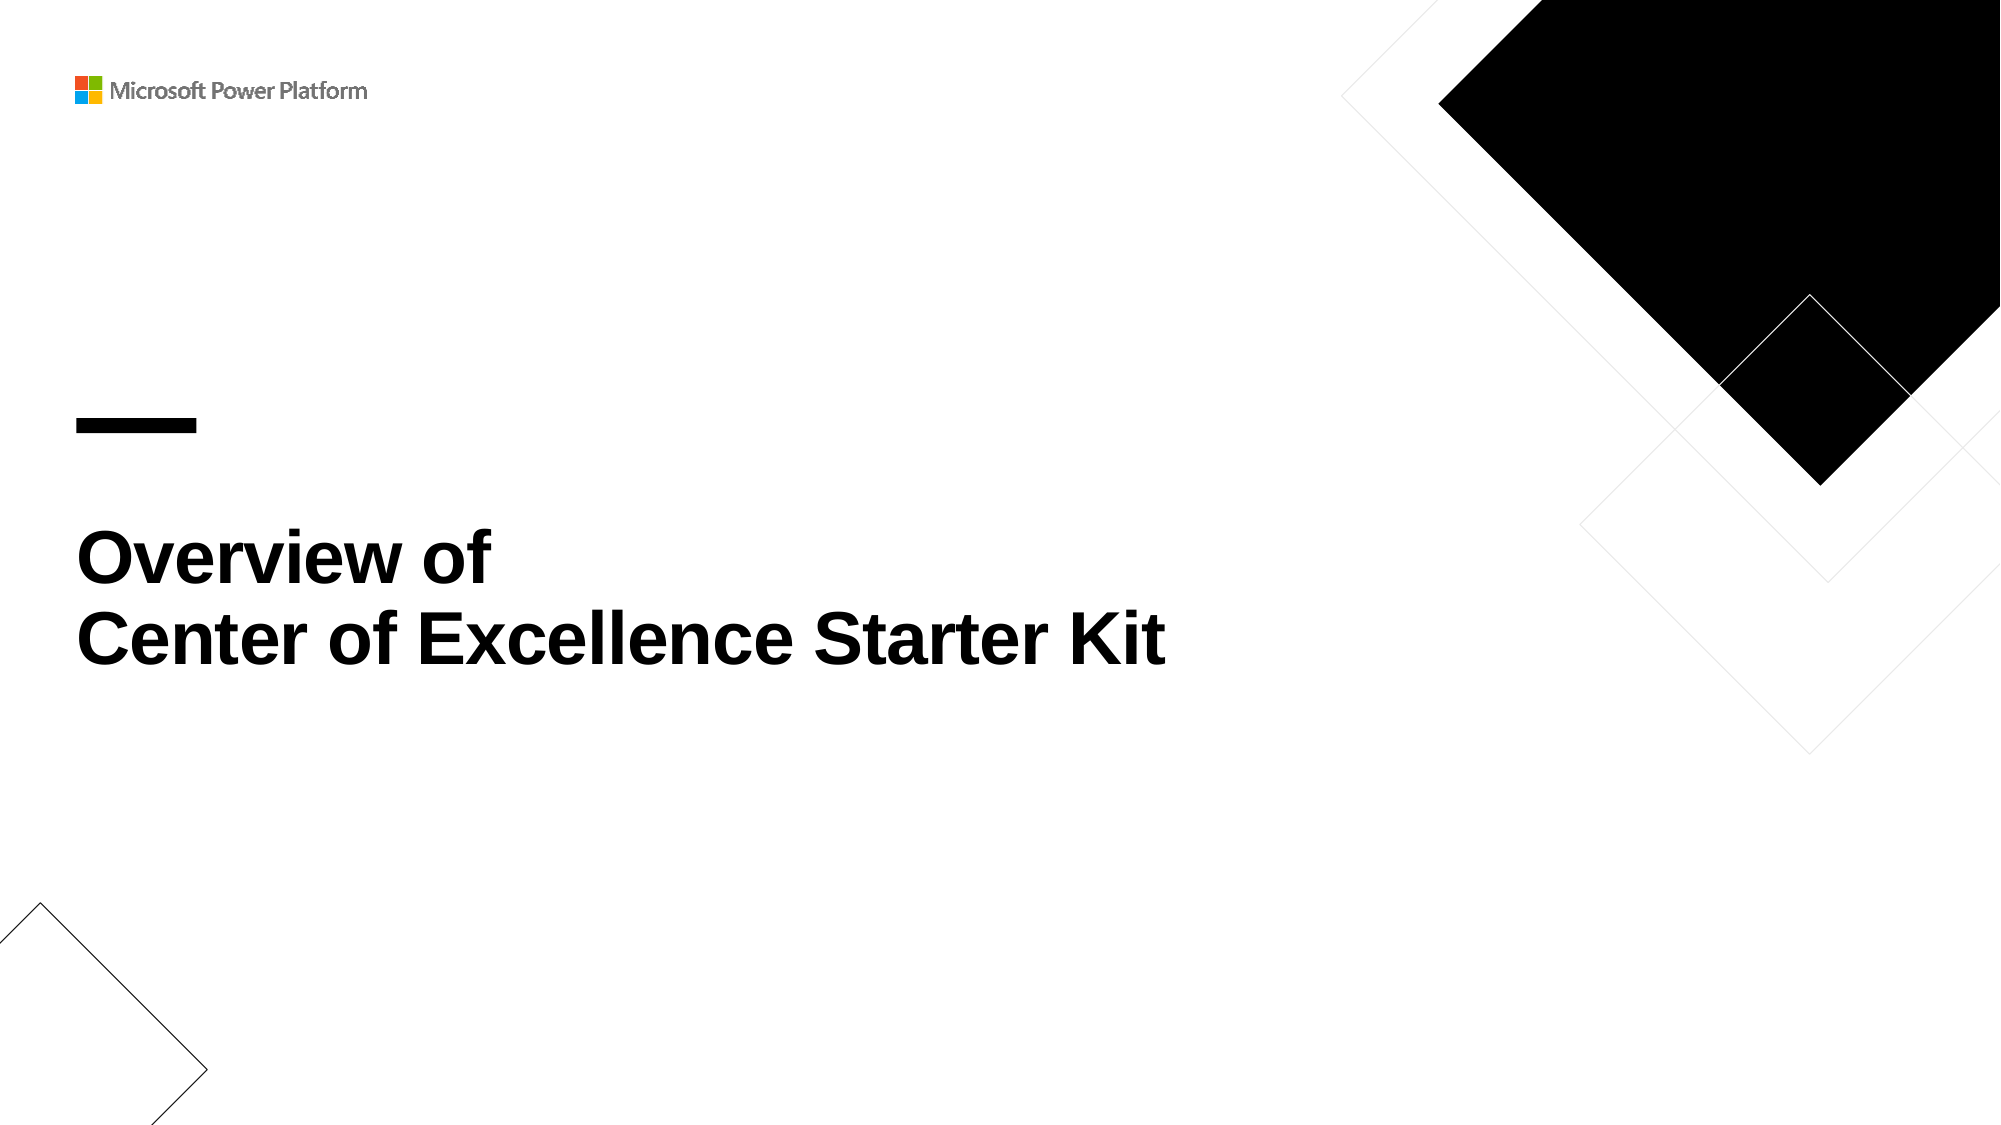

# Overview of Center of Excellence Starter Kit